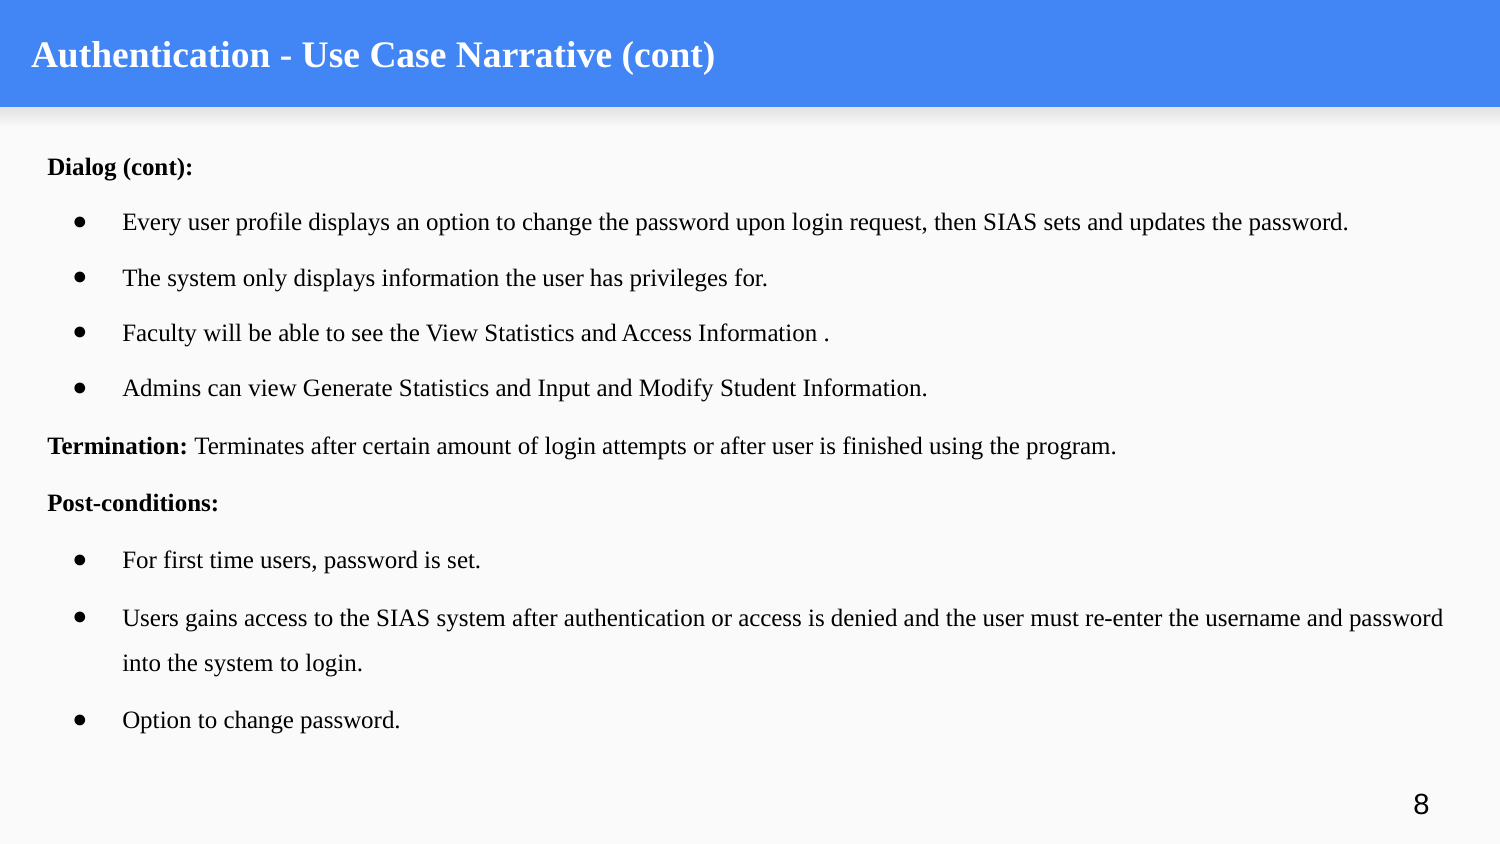

# Authentication - Use Case Narrative (cont)
Dialog (cont):
Every user profile displays an option to change the password upon login request, then SIAS sets and updates the password.
The system only displays information the user has privileges for.
Faculty will be able to see the View Statistics and Access Information .
Admins can view Generate Statistics and Input and Modify Student Information.
Termination: Terminates after certain amount of login attempts or after user is finished using the program.
Post-conditions:
For first time users, password is set.
Users gains access to the SIAS system after authentication or access is denied and the user must re-enter the username and password into the system to login.
Option to change password.

8